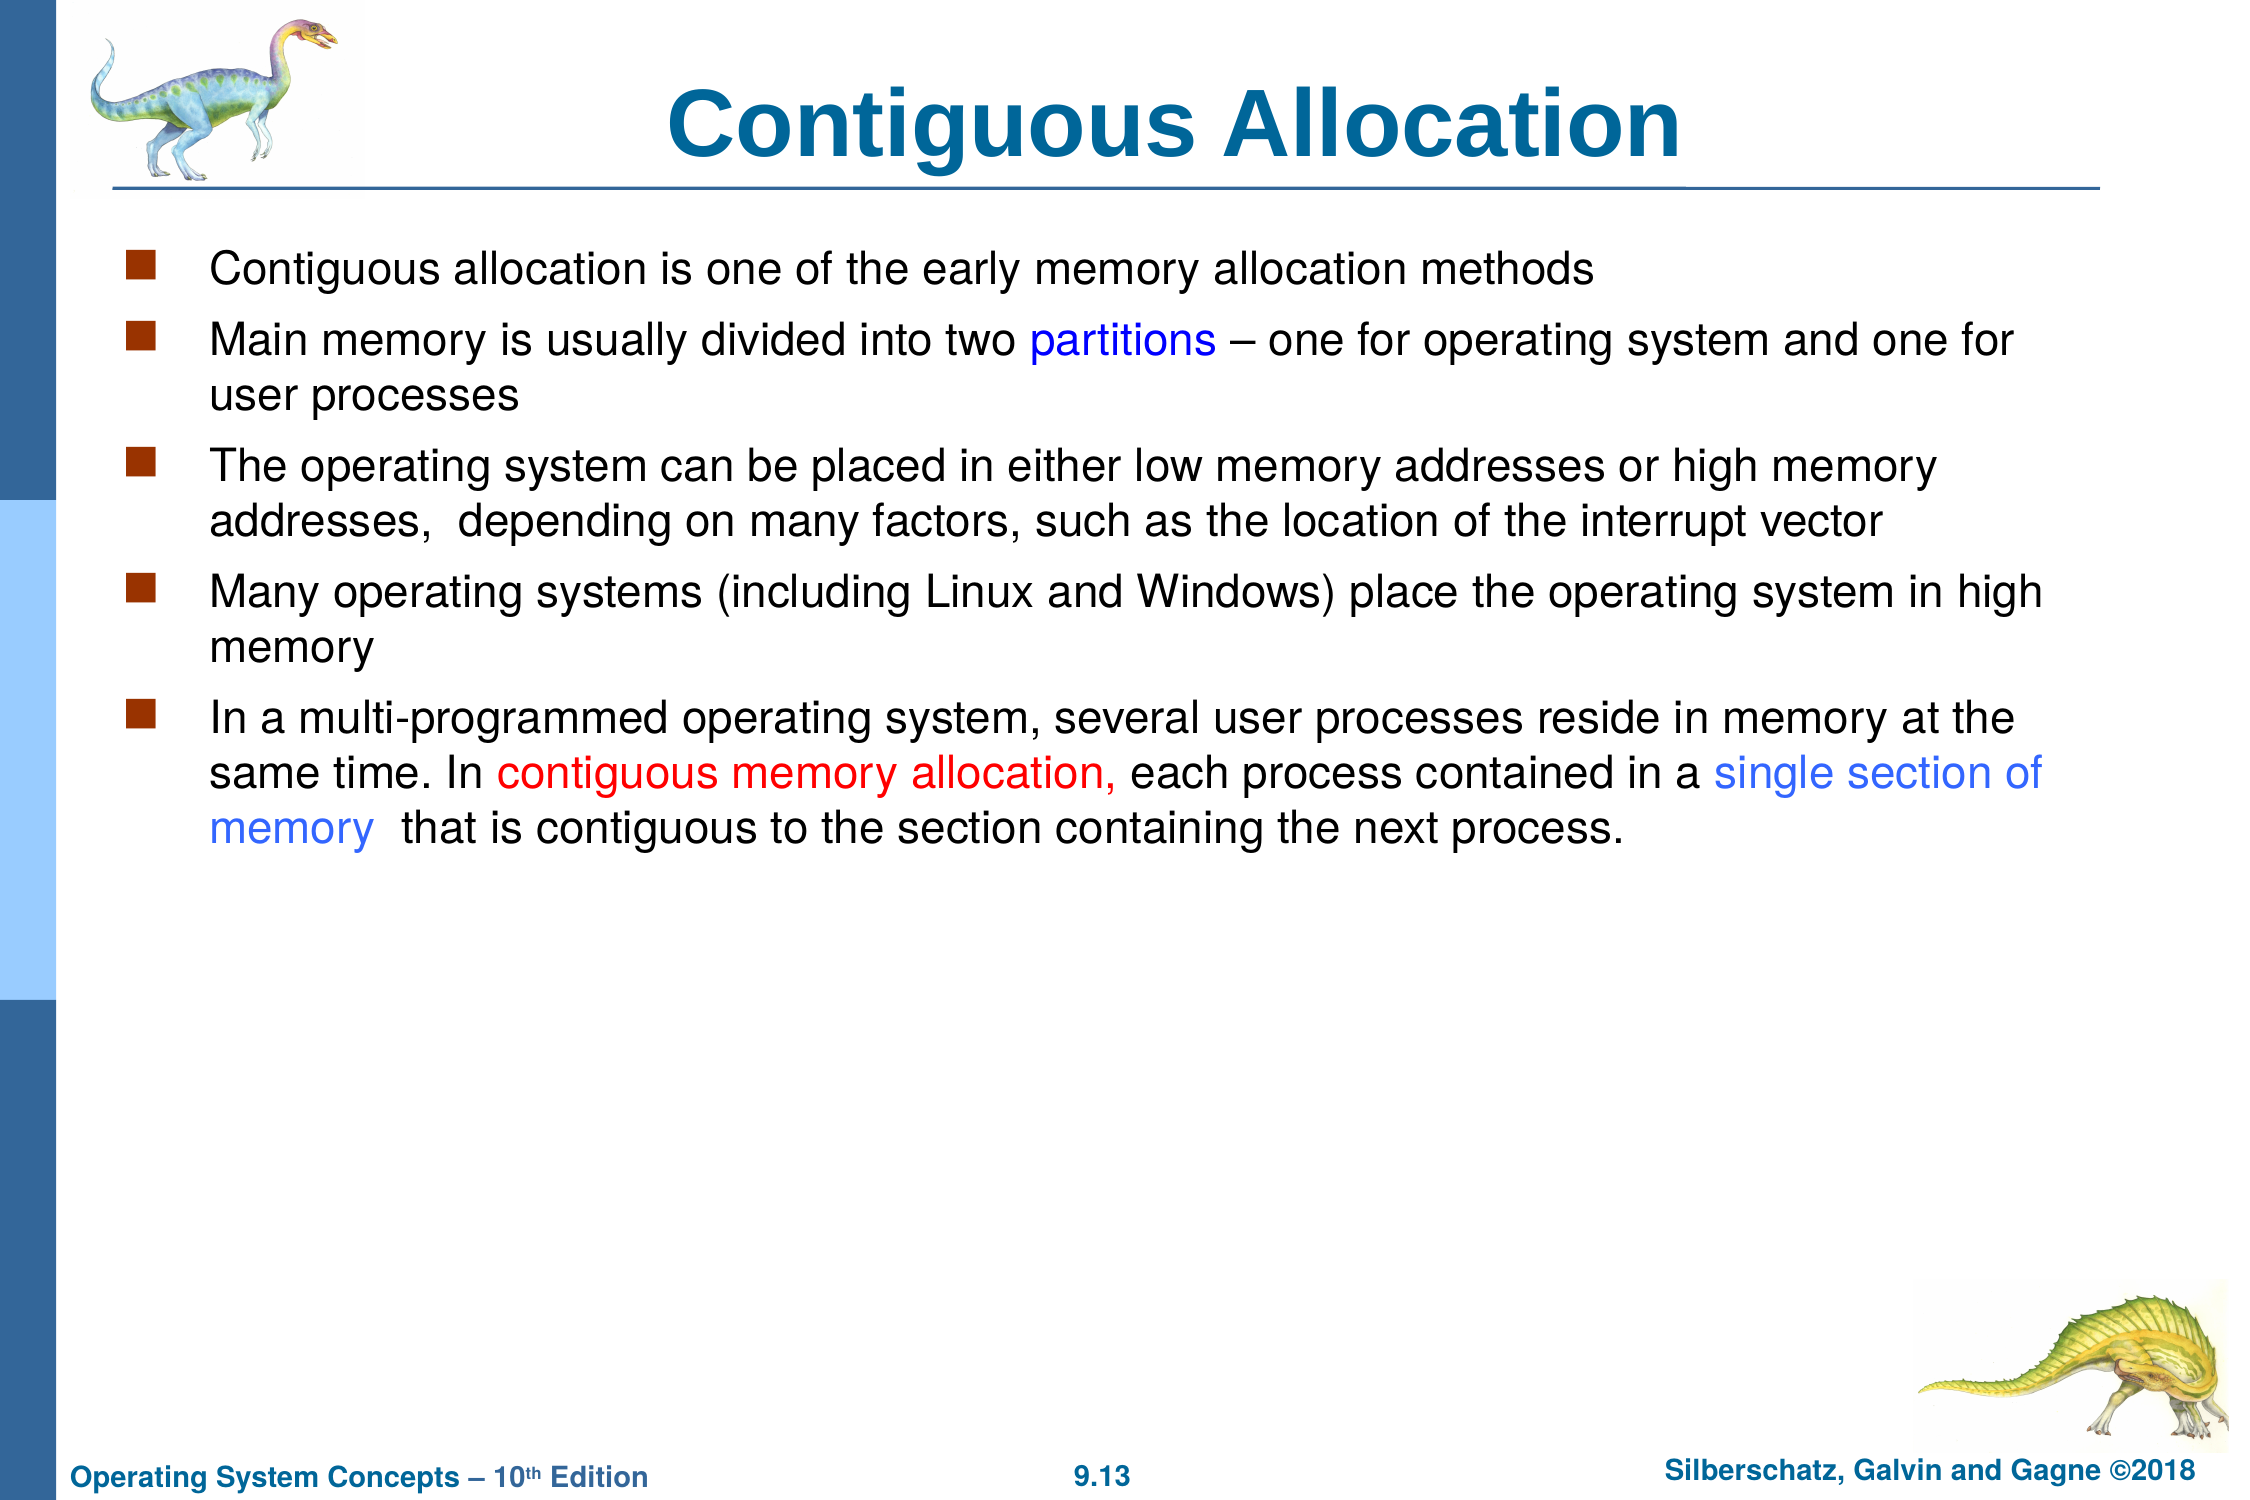

# Contiguous Allocation
Contiguous allocation is one of the early memory allocation methods
Main memory is usually divided into two partitions – one for operating system and one for user processes
The operating system can be placed in either low memory addresses or high memory addresses,  depending on many factors, such as the location of the interrupt vector
Many operating systems (including Linux and Windows) place the operating system in high memory
In a multi-programmed operating system, several user processes reside in memory at the same time. In contiguous memory allocation, each process contained in a single section of memory  that is contiguous to the section containing the next process.